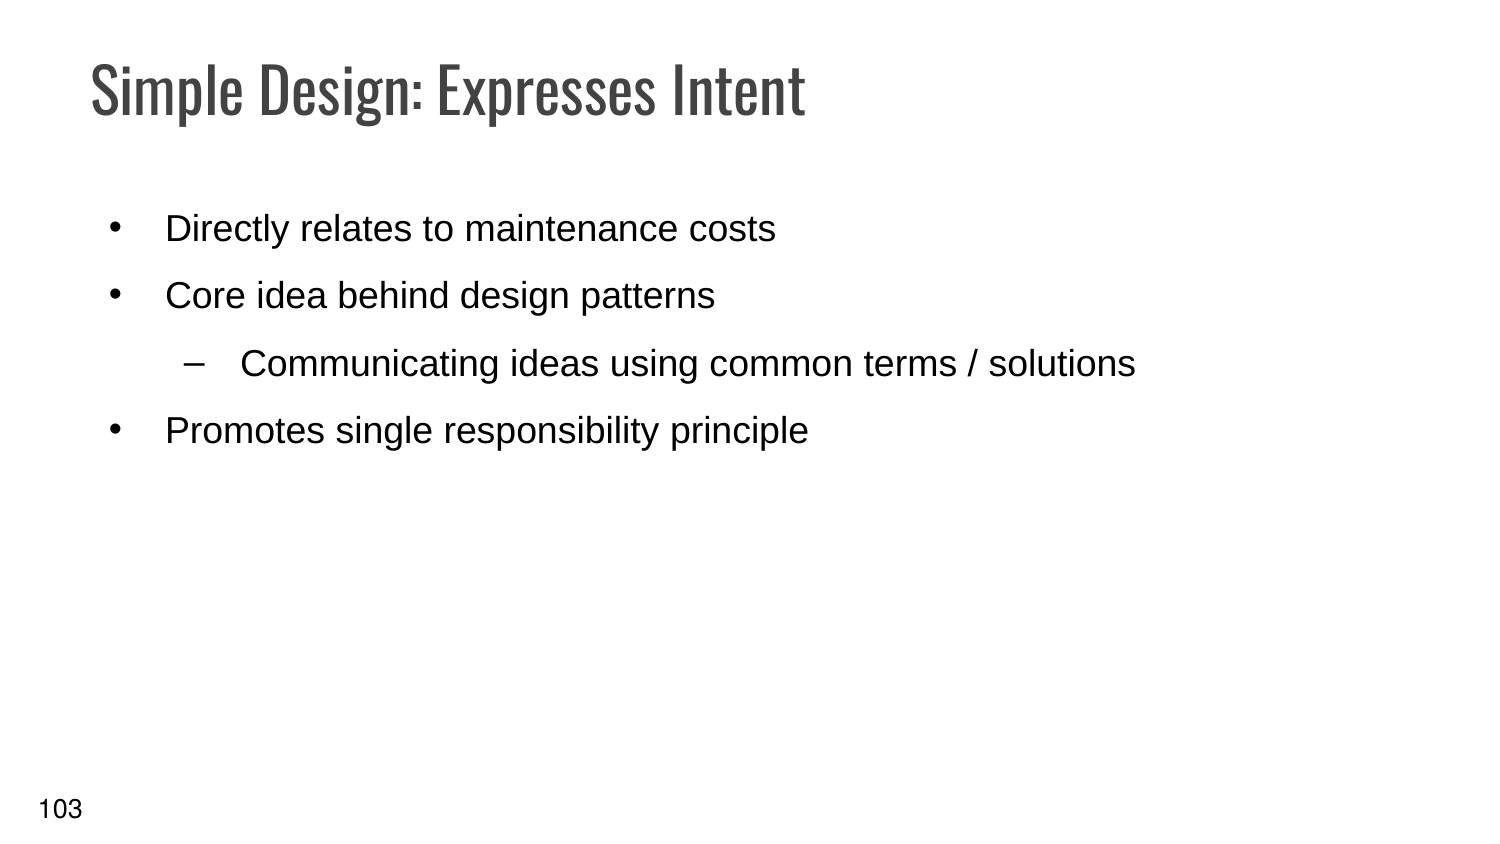

# Simple Design: Expresses Intent
Directly relates to maintenance costs
Core idea behind design patterns
Communicating ideas using common terms / solutions
Promotes single responsibility principle
103